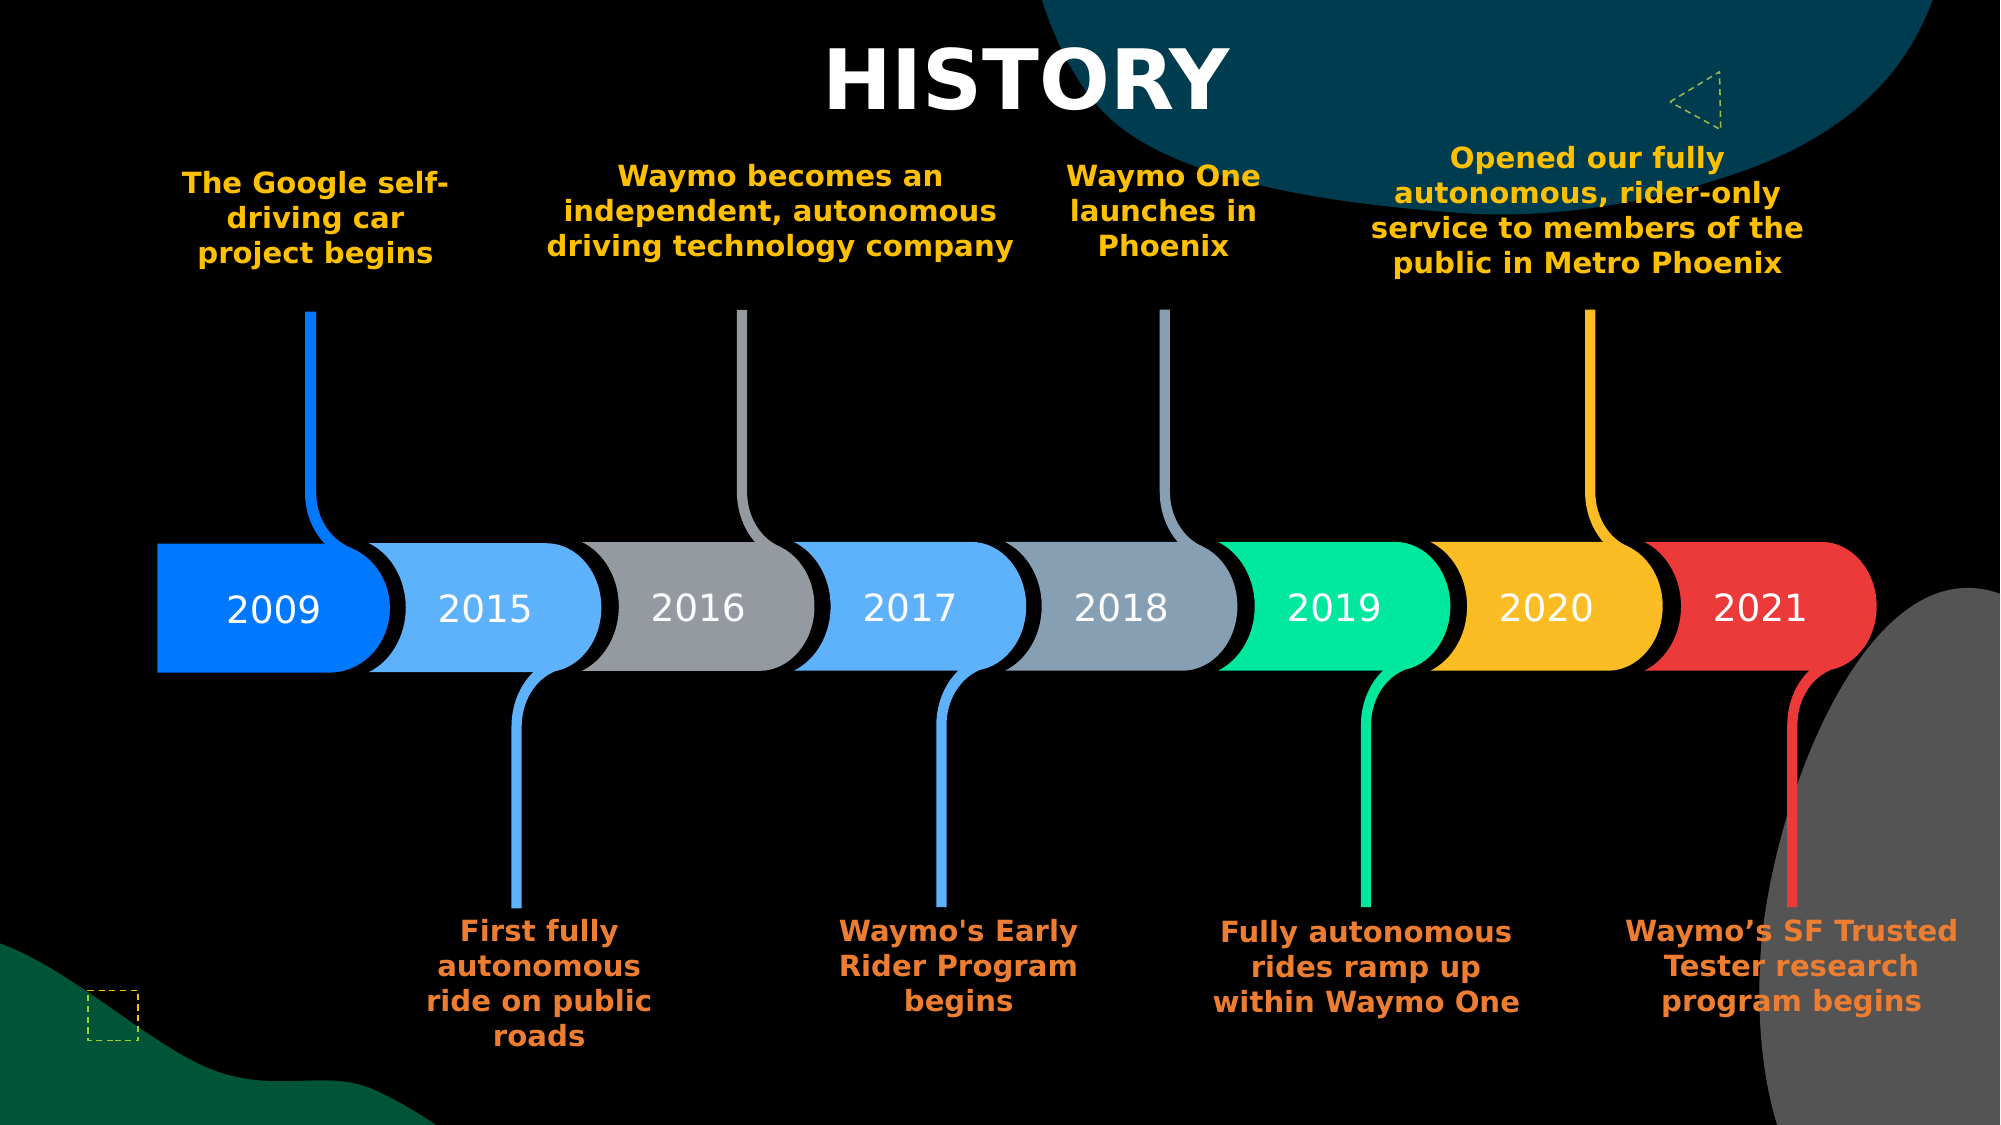

HISTORY
Opened our fully autonomous, rider-only service to members of the public in Metro Phoenix
Waymo becomes an independent, autonomous driving technology company
Waymo One launches in Phoenix
The Google self-driving car project begins

2020

2018

2016

2009
2017

2019

2021

2015

First fully autonomous ride on public roads
Waymo's Early Rider Program begins
Waymo’s SF Trusted Tester research program begins
Fully autonomous rides ramp up within Waymo One